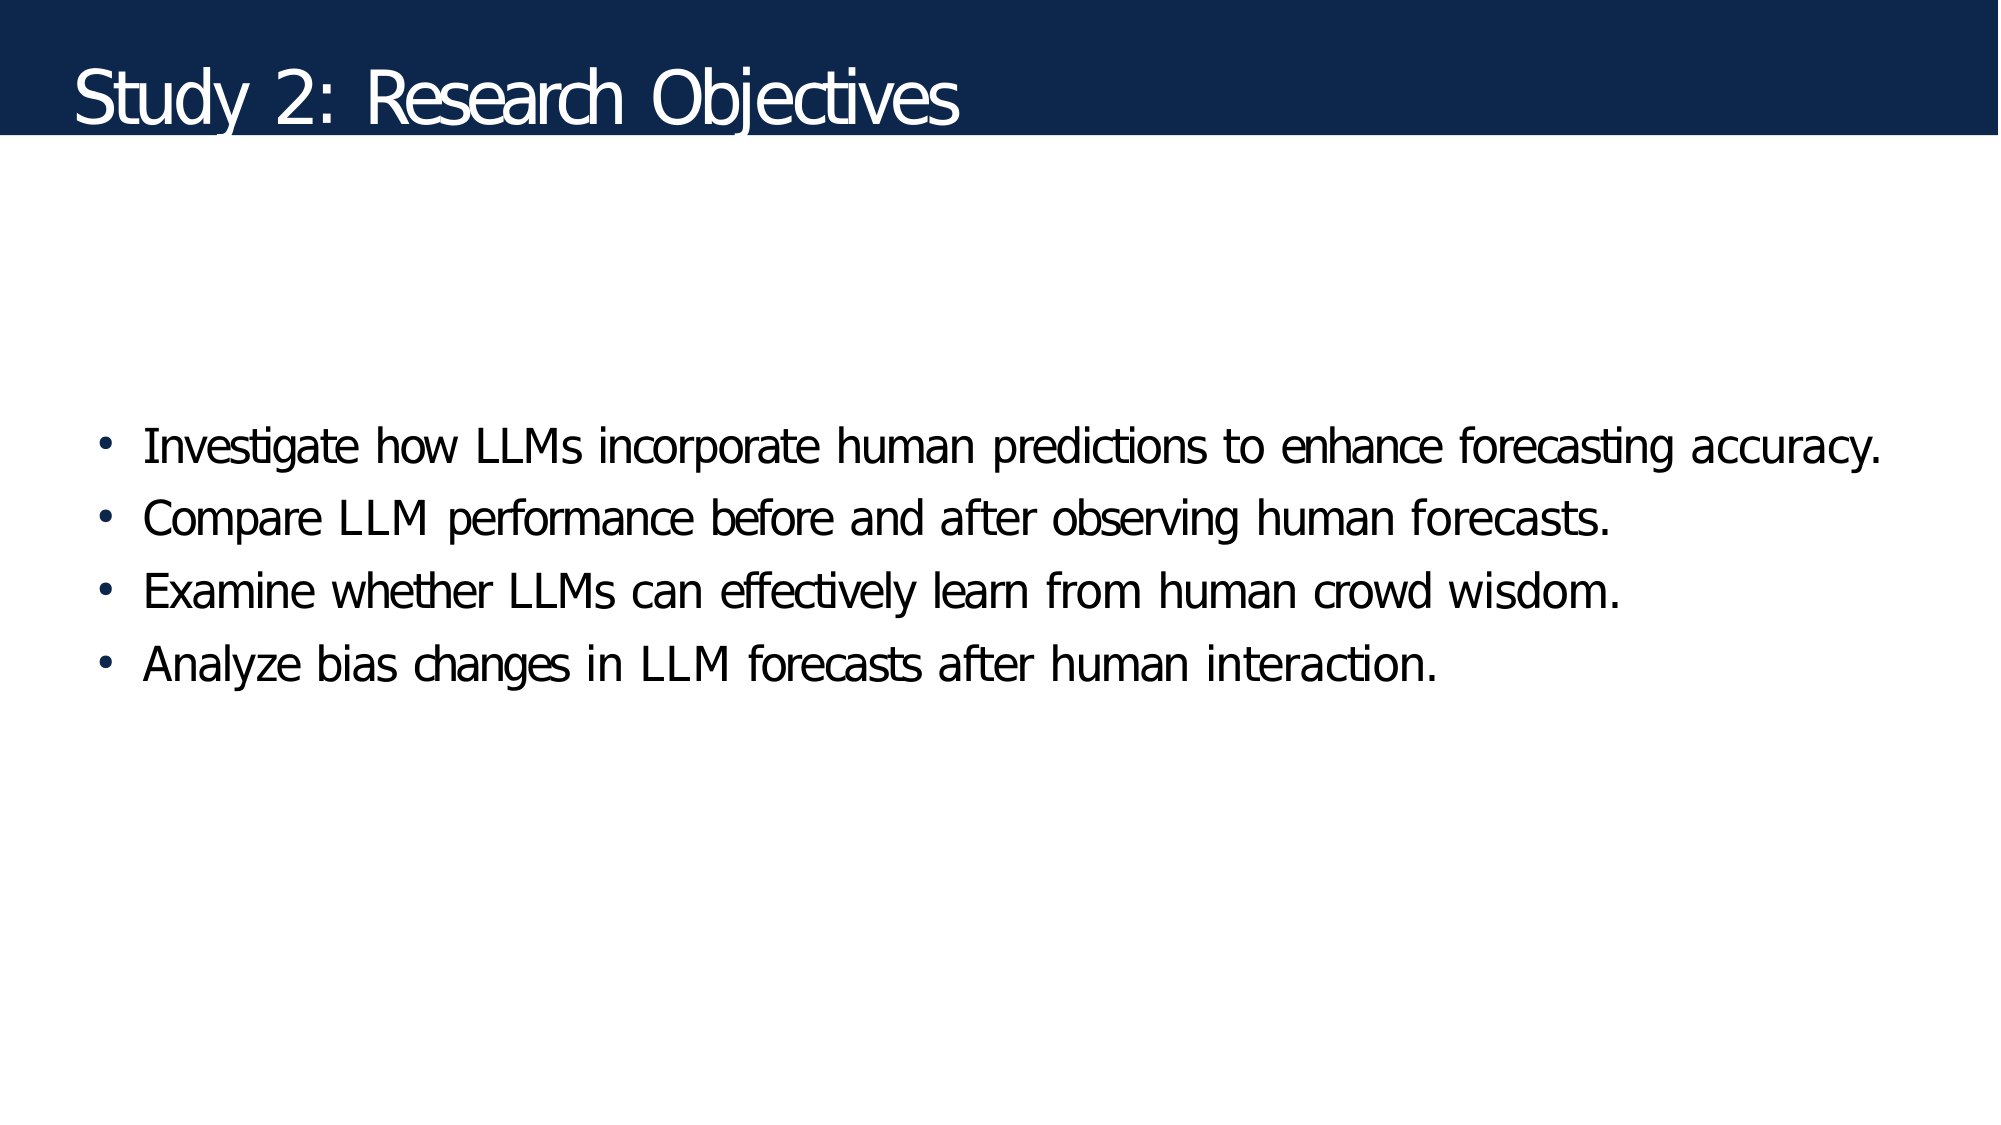

# Study 2: Research Objectives
Investigate how LLMs incorporate human predictions to enhance forecasting accuracy.
Compare LLM performance before and after observing human forecasts.
Examine whether LLMs can effectively learn from human crowd wisdom.
Analyze bias changes in LLM forecasts after human interaction.
111 / 22